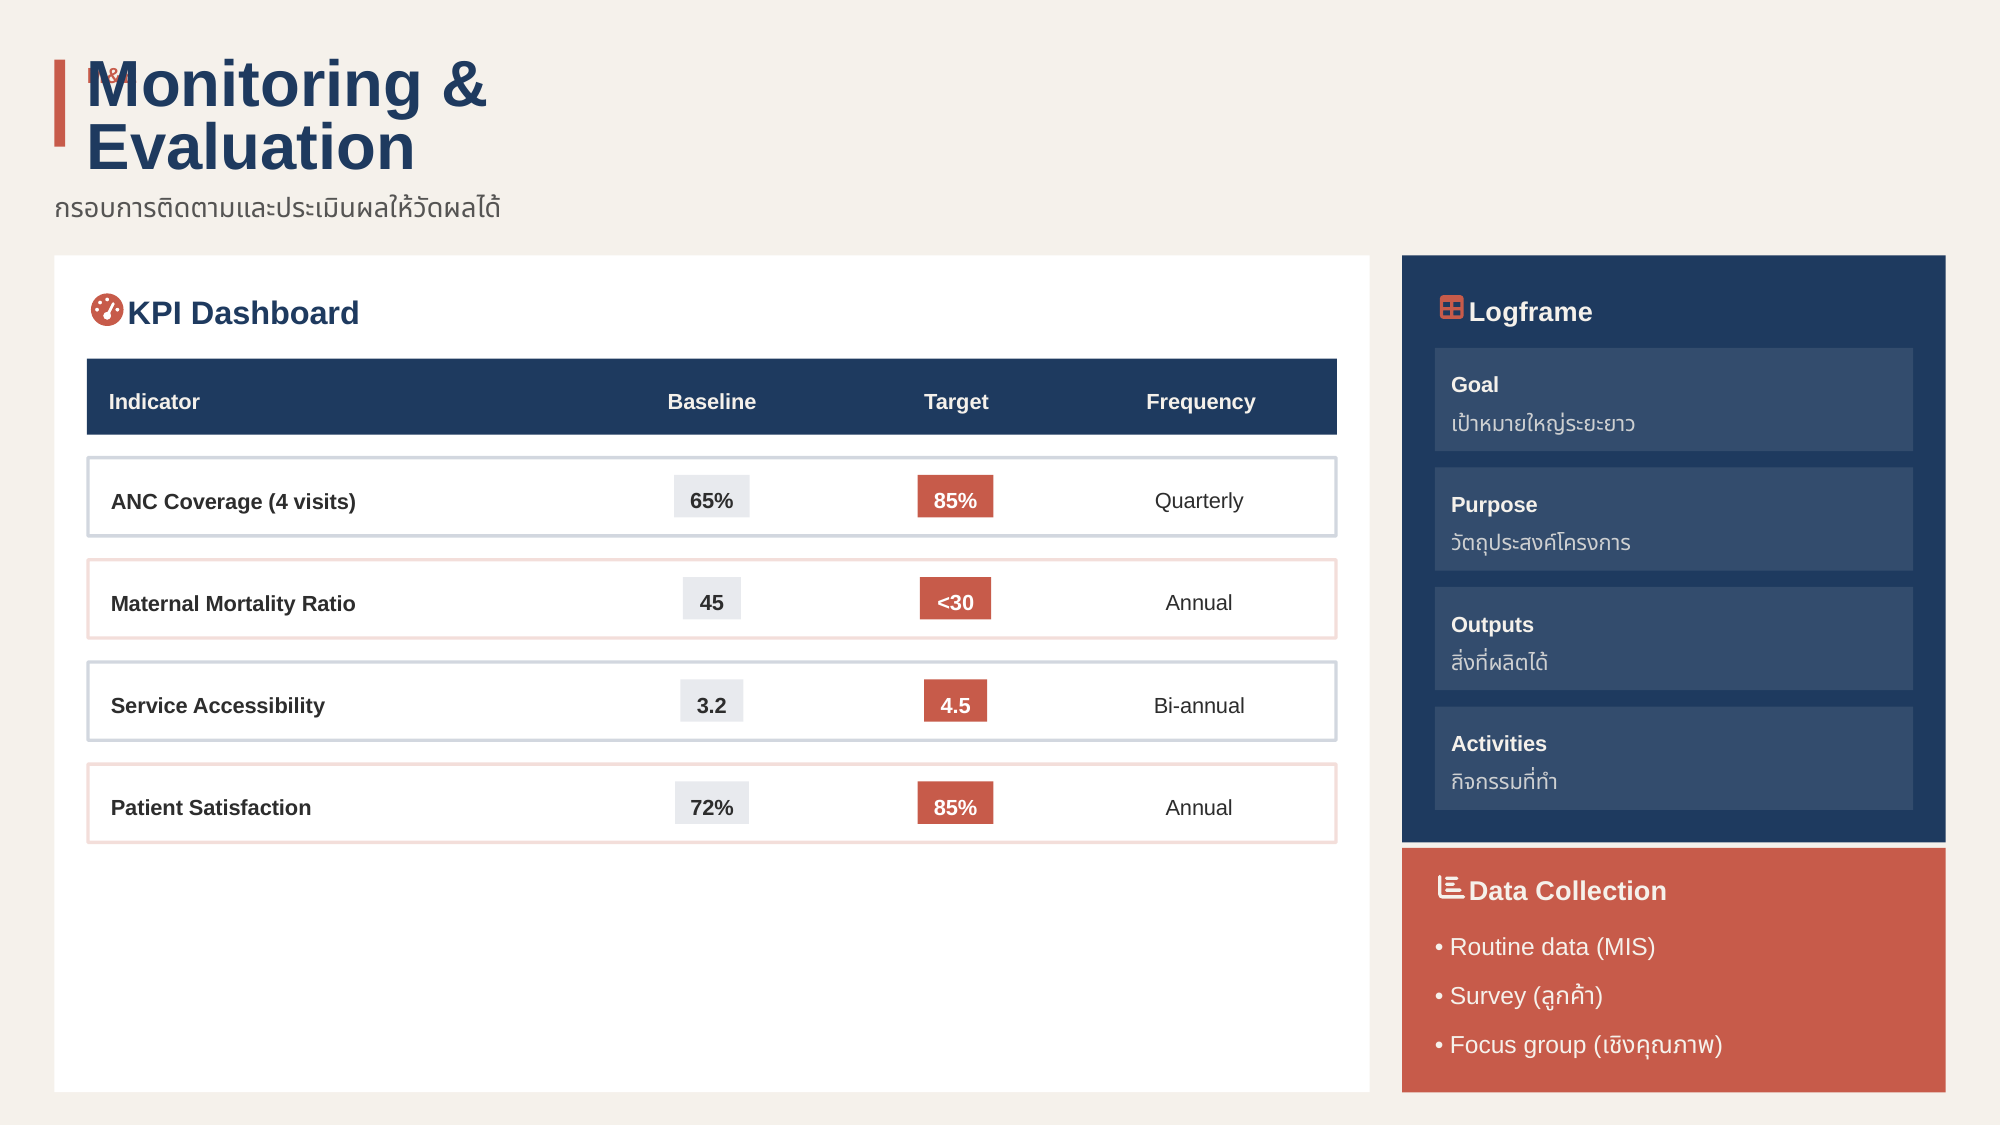

M&E

Monitoring & Evaluation
กรอบการติดตามและประเมินผลให้วัดผลได้

KPI Dashboard
Logframe

Goal
Indicator
Baseline
Target
Frequency
เป้าหมายใหญ่ระยะยาว

65%

85%

ANC Coverage (4 visits)
Quarterly
Purpose
วัตถุประสงค์โครงการ

45

<30

Maternal Mortality Ratio
Annual

Outputs
สิ่งที่ผลิตได้

3.2

4.5

Service Accessibility
Bi-annual

Activities
กิจกรรมที่ทำ

72%

85%

Patient Satisfaction
Annual

Data Collection

• Routine data (MIS)
• Survey (ลูกค้า)
• Focus group (เชิงคุณภาพ)